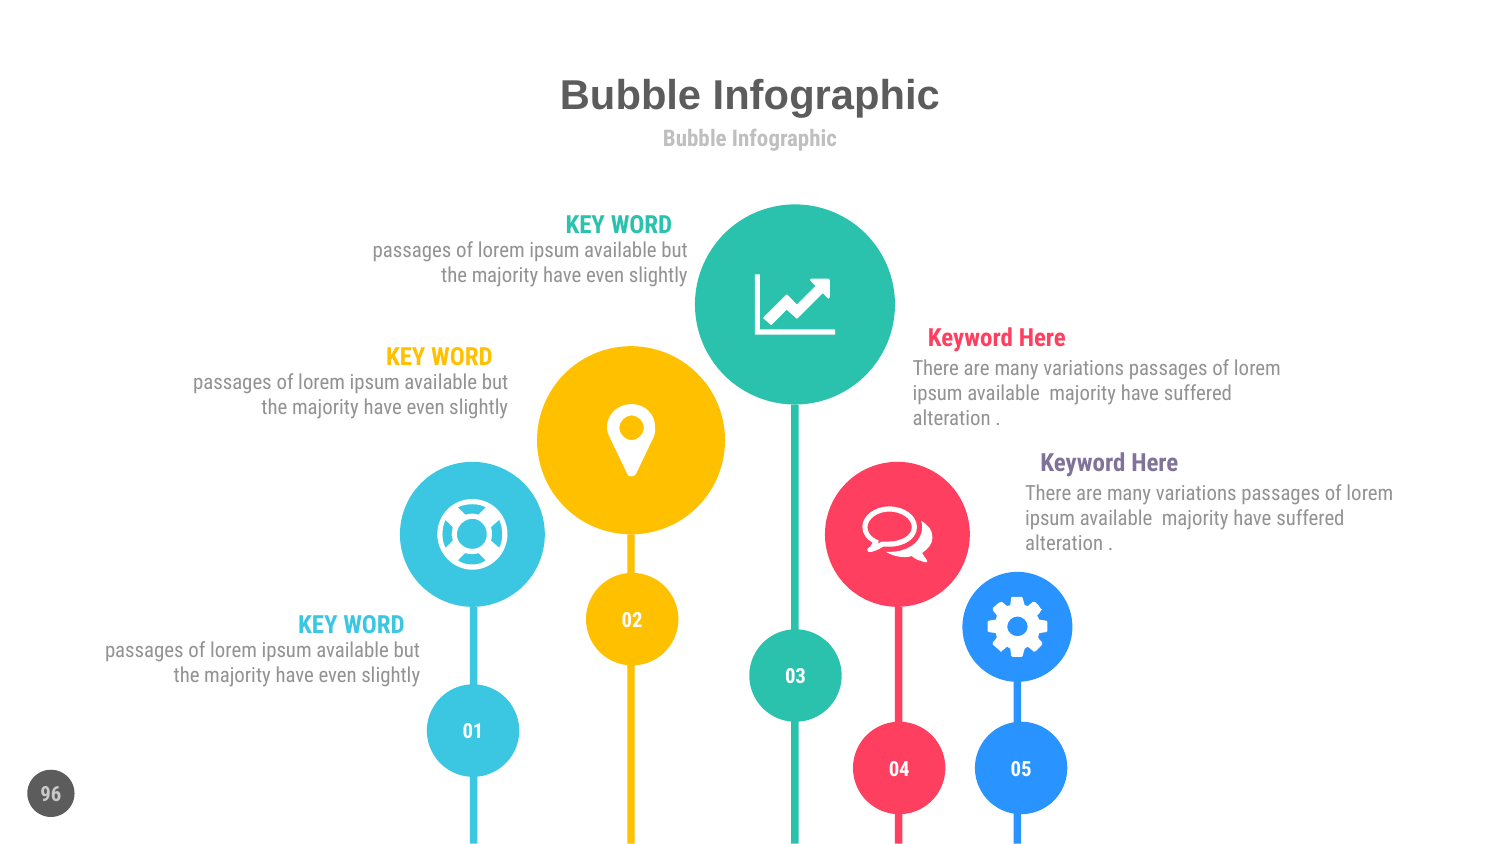

# Bubble Infographic
Bubble Infographic

KEY WORD
passages of lorem ipsum available but the majority have even slightly
Keyword Here
There are many variations passages of lorem ipsum available  majority have suffered alteration .
KEY WORD
passages of lorem ipsum available but the majority have even slightly

Keyword Here
There are many variations passages of lorem ipsum available  majority have suffered alteration .

02

KEY WORD
passages of lorem ipsum available but the majority have even slightly
03

01
04
05
96